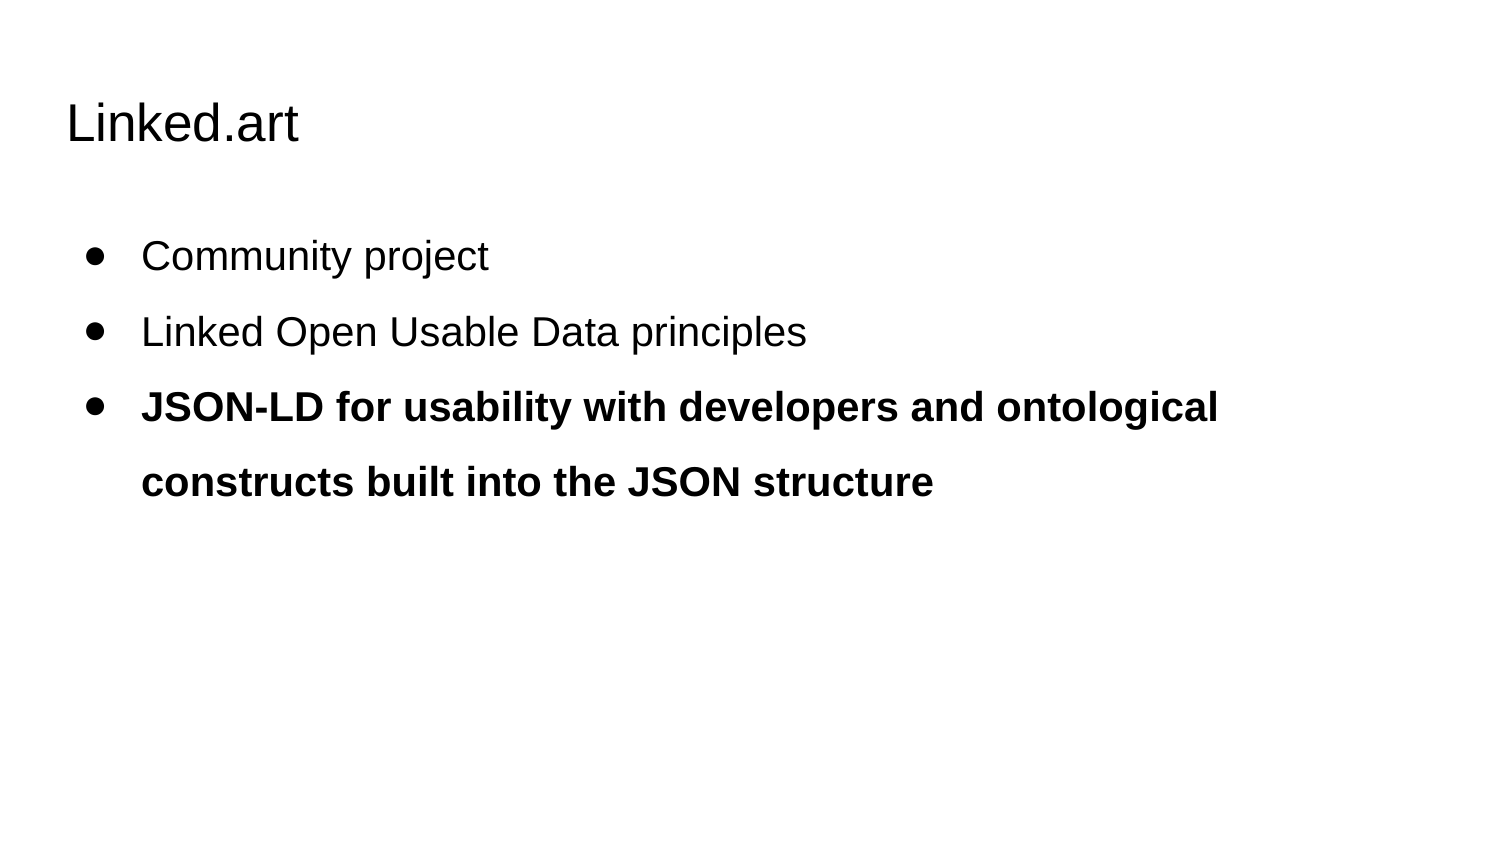

# Linked.art
Community project
Linked Open Usable Data principles
JSON-LD for usability with developers and ontological constructs built into the JSON structure